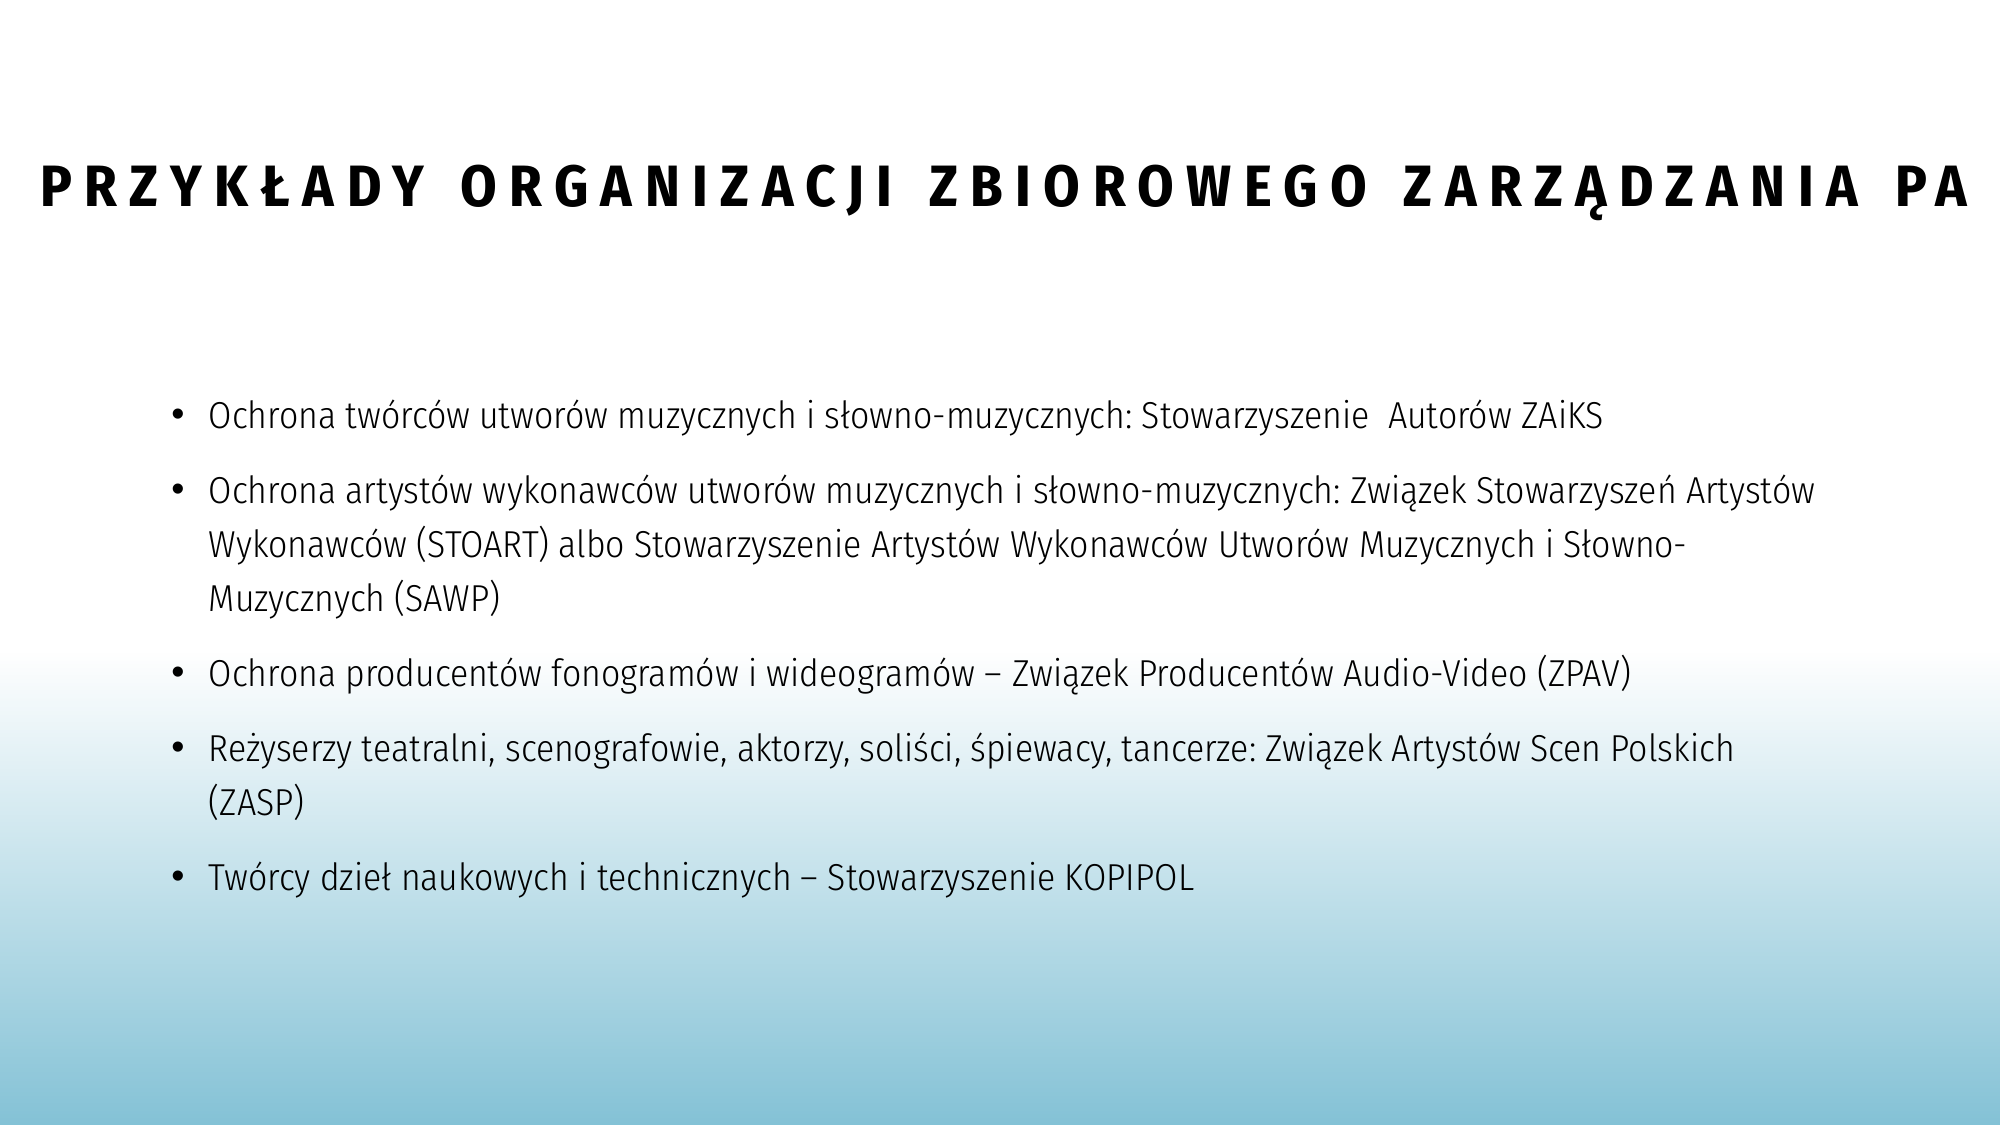

# Przykłady Organizacji zbiorowego zarządzania PA
Ochrona twórców utworów muzycznych i słowno-muzycznych: Stowarzyszenie  Autorów ZAiKS
Ochrona artystów wykonawców utworów muzycznych i słowno-muzycznych: Związek Stowarzyszeń Artystów Wykonawców (STOART) albo Stowarzyszenie Artystów Wykonawców Utworów Muzycznych i Słowno-Muzycznych (SAWP)
Ochrona producentów fonogramów i wideogramów – Związek Producentów Audio-Video (ZPAV)
Reżyserzy teatralni, scenografowie, aktorzy, soliści, śpiewacy, tancerze: Związek Artystów Scen Polskich (ZASP)
Twórcy dzieł naukowych i technicznych – Stowarzyszenie KOPIPOL